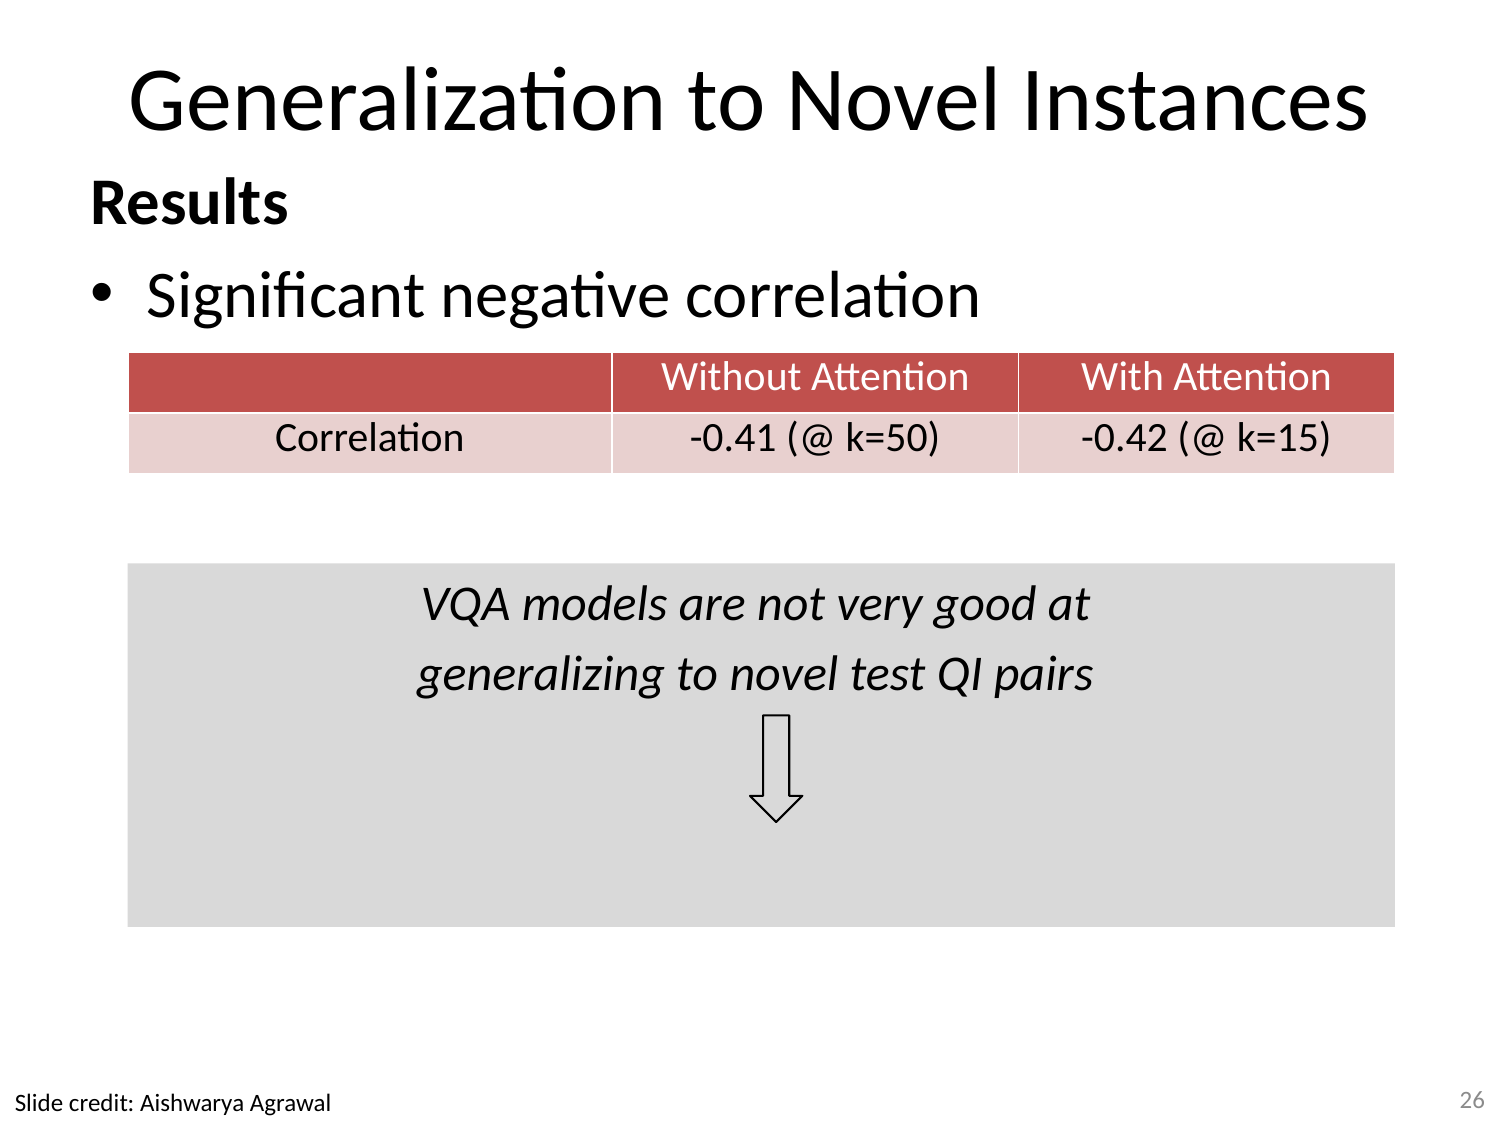

# Generalization to Novel Instances
Results
Significant negative correlation

|  | Without Attention | With Attention |
| --- | --- | --- |
| Correlation | -0.41 (@ k=50) | -0.42 (@ k=15) |
VQA models are not very good at
generalizing to novel test QI pairs

VQA models are “myopic”

26
Slide credit: Aishwarya Agrawal